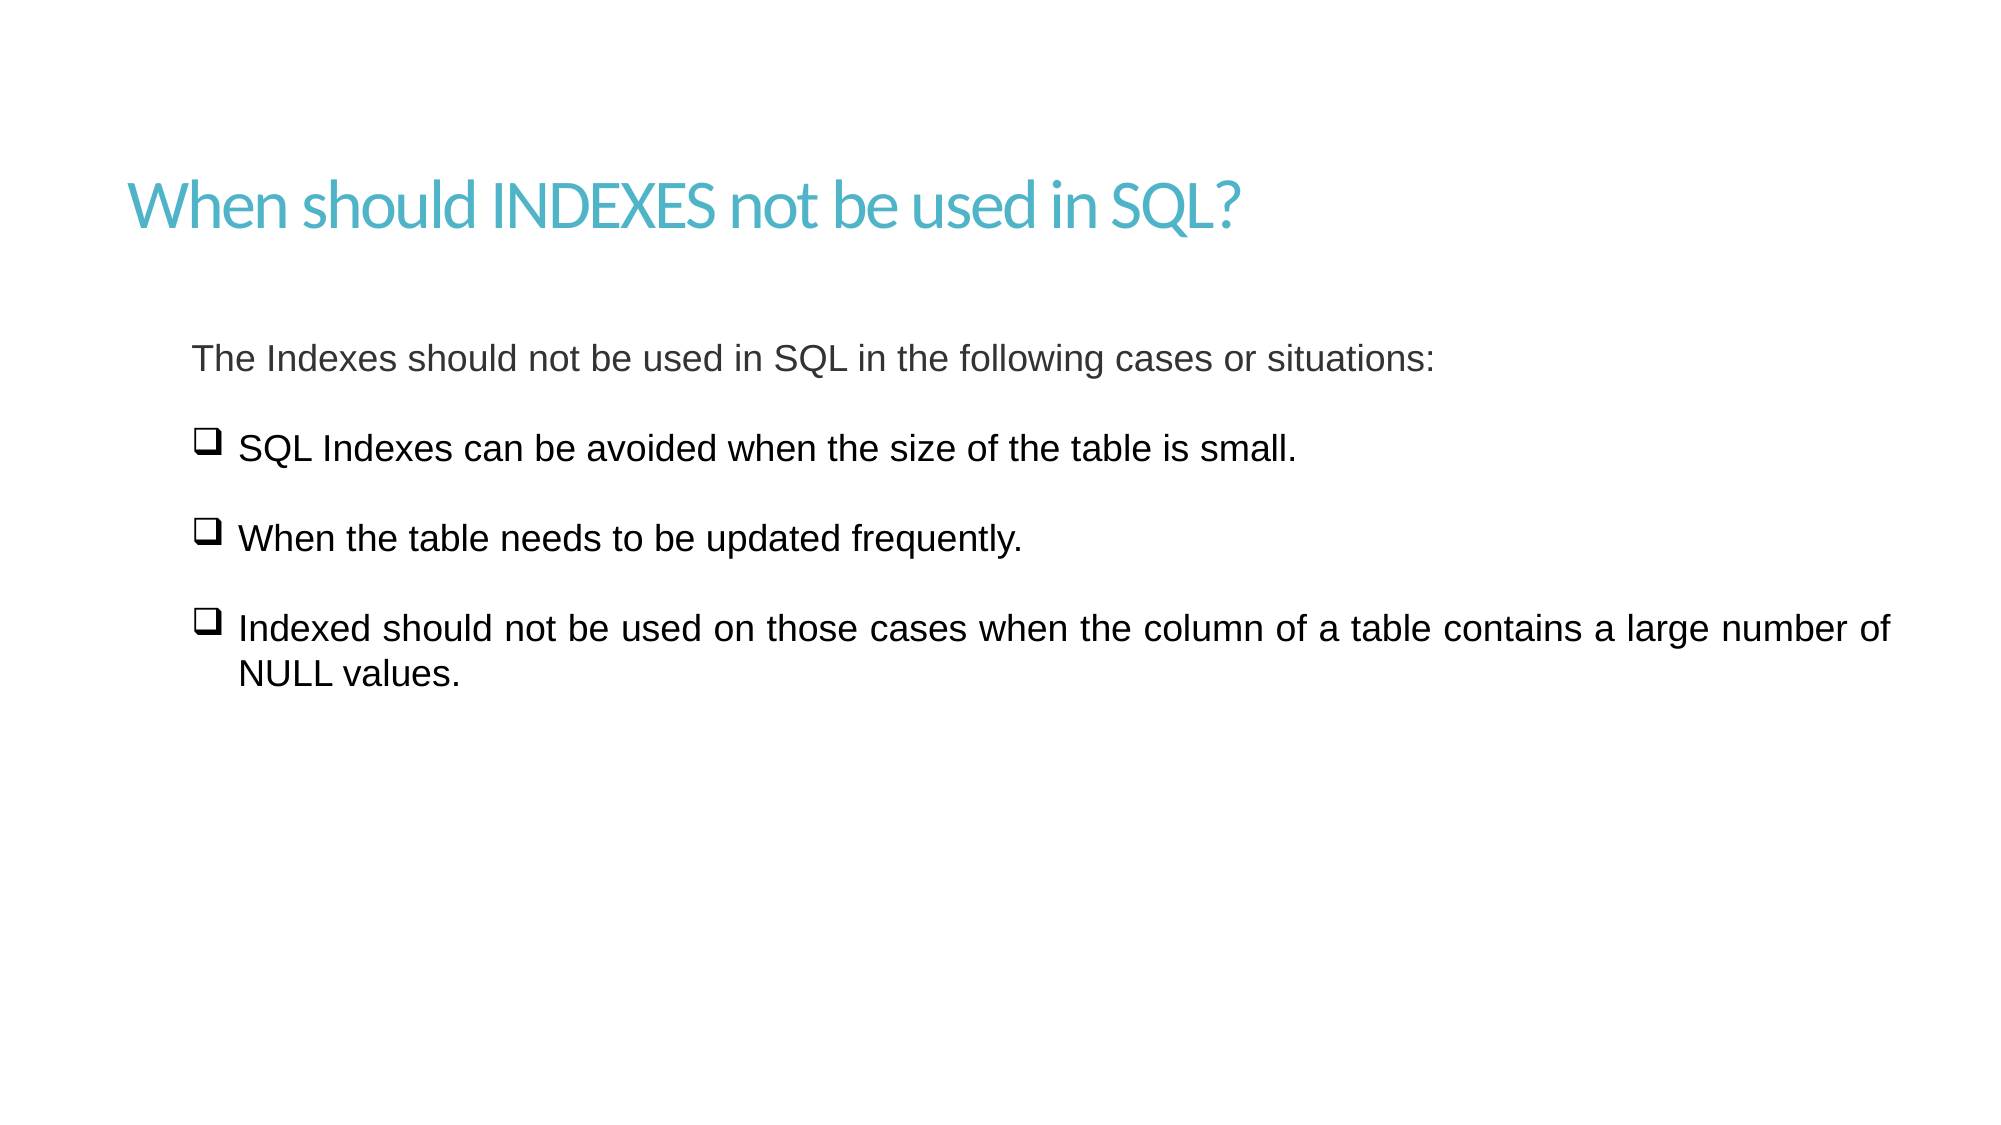

# When should INDEXES not be used in SQL?
The Indexes should not be used in SQL in the following cases or situations:

SQL Indexes can be avoided when the size of the table is small.

When the table needs to be updated frequently.

Indexed should not be used on those cases when the column of a table contains a large number of NULL values.